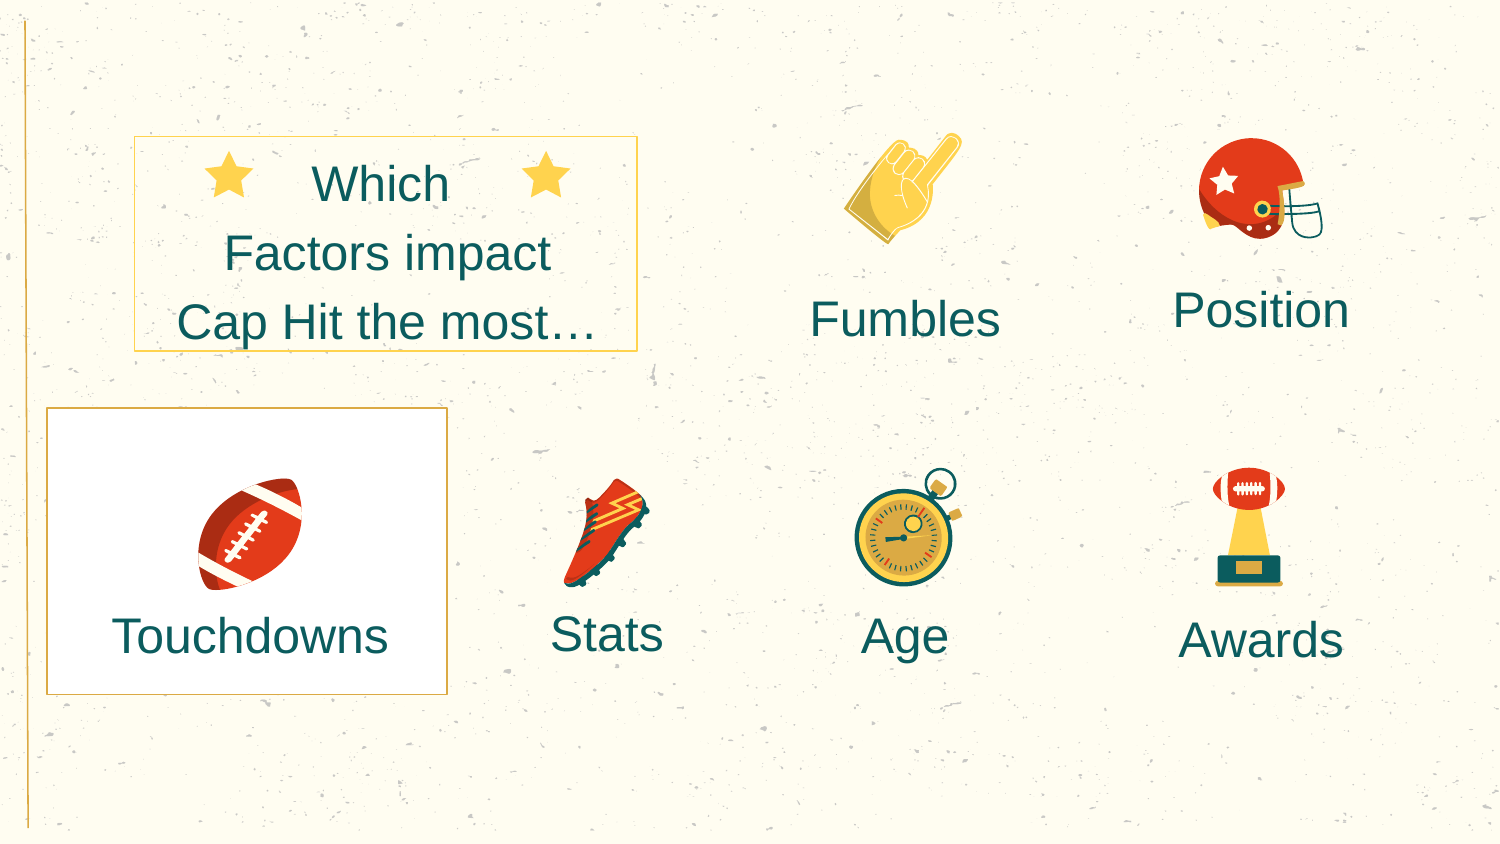

Which
Factors impact
Cap Hit the most…

Position
# Fumbles

Stats
Age
Touchdowns
Awards